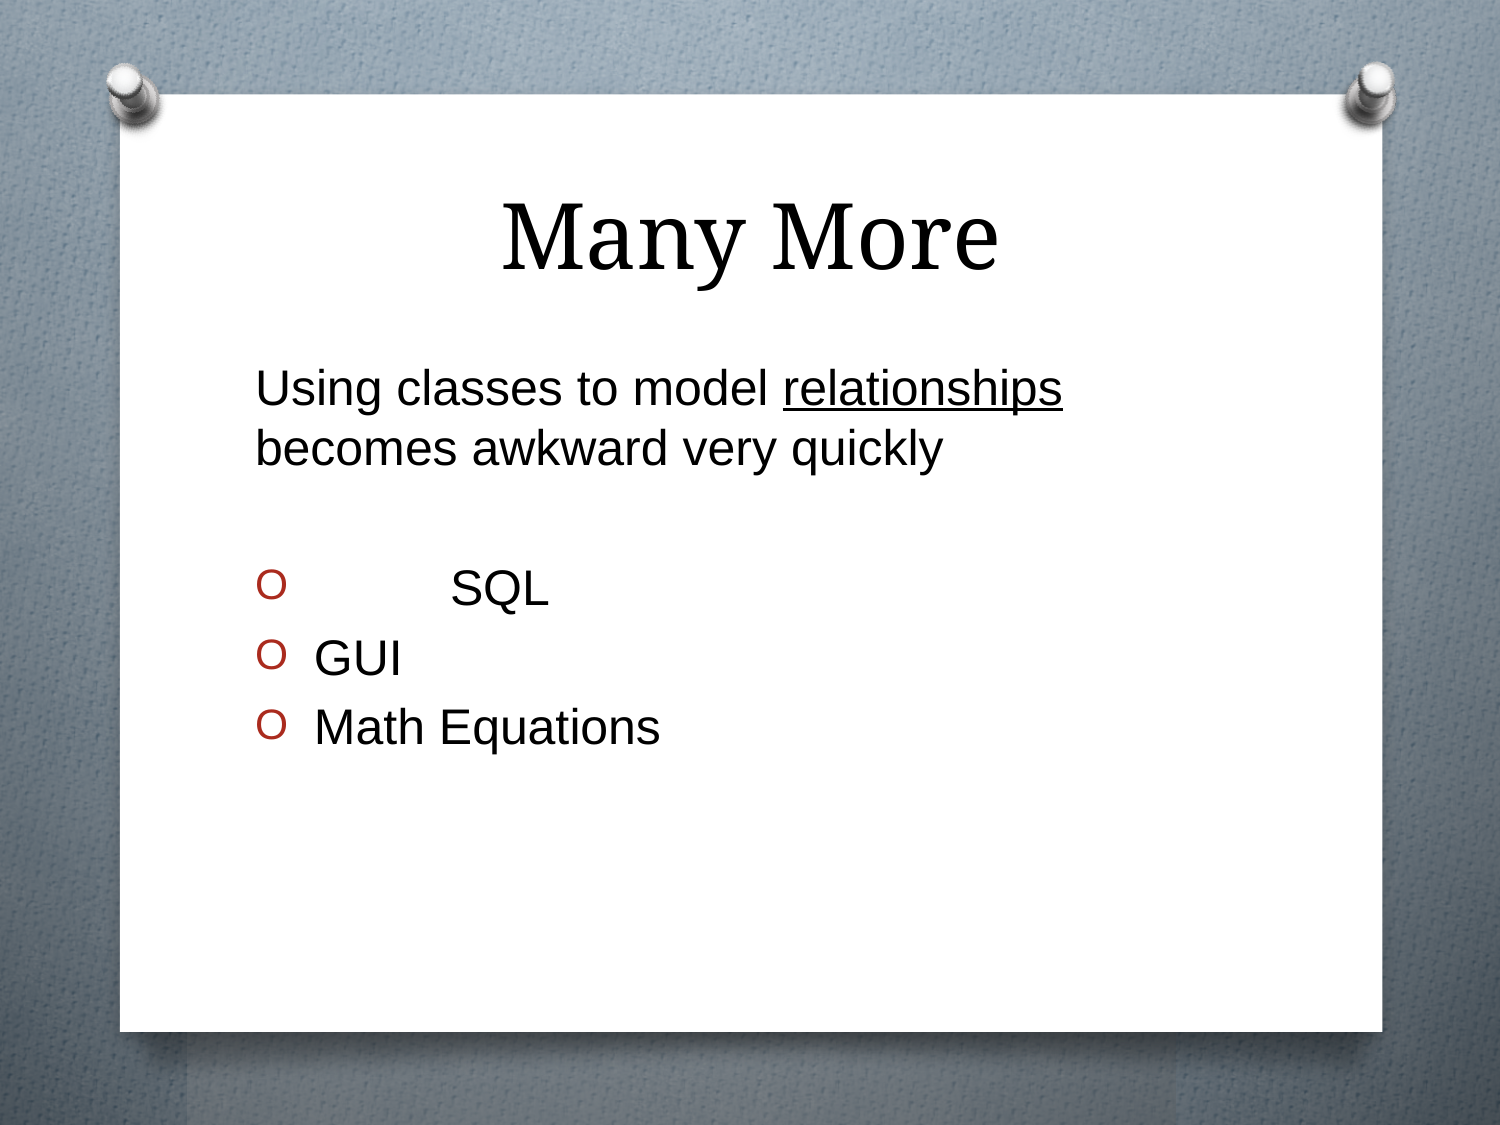

# Many More
Using classes to model relationships becomes awkward very quickly

 	SQL
 GUI
 Math Equations